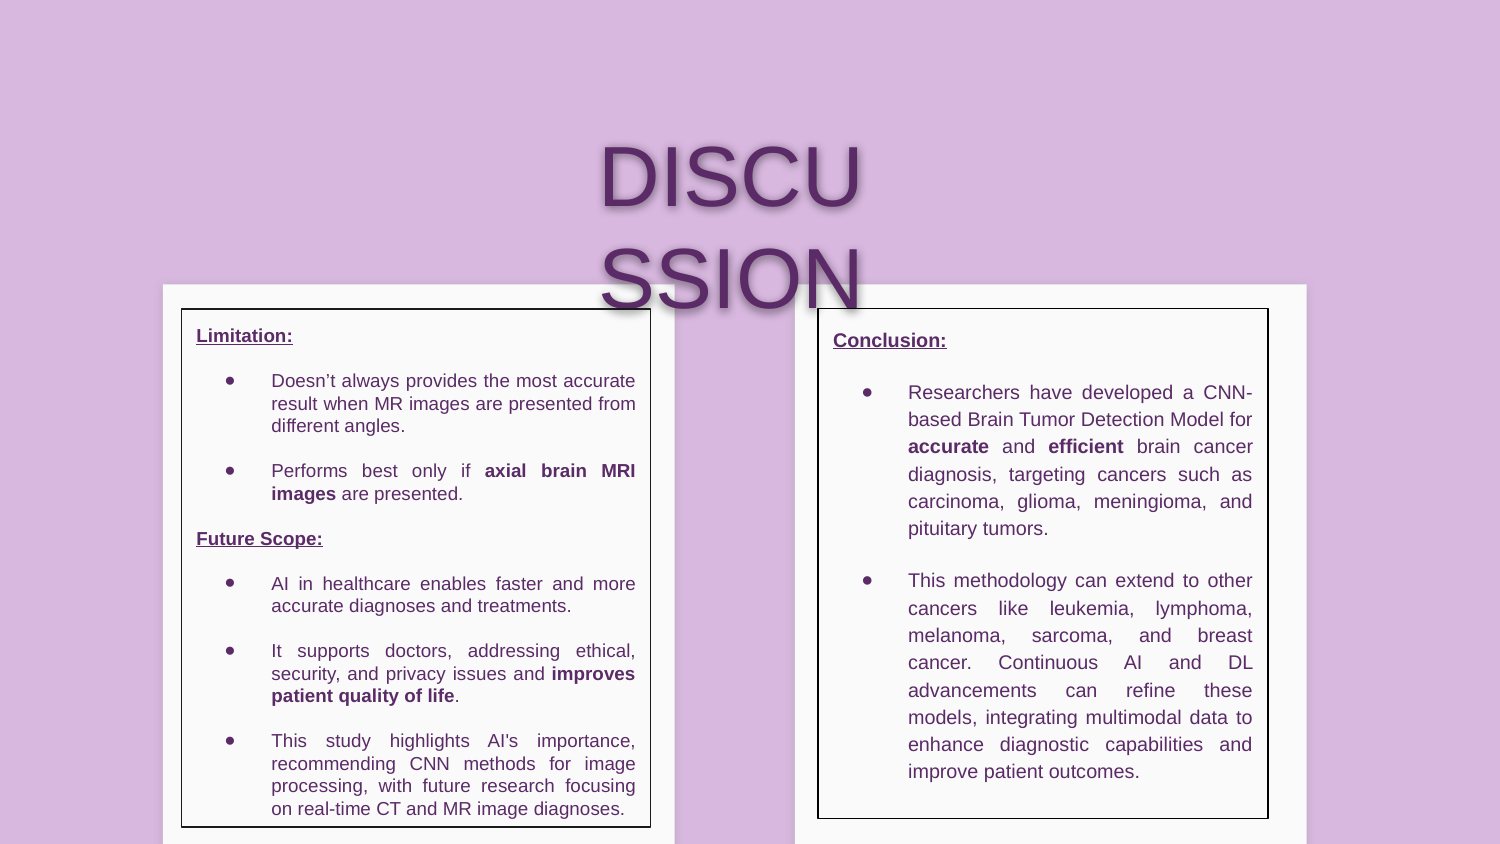

DISCUSSION
Limitation:

Doesn’t always provides the most accurate result when MR images are presented from different angles.

Performs best only if axial brain MRI images are presented.

Future Scope:

AI in healthcare enables faster and more accurate diagnoses and treatments.

It supports doctors, addressing ethical, security, and privacy issues and improves patient quality of life.

This study highlights AI's importance, recommending CNN methods for image processing, with future research focusing on real-time CT and MR image diagnoses.

Conclusion:
Researchers have developed a CNN-based Brain Tumor Detection Model for accurate and efficient brain cancer diagnosis, targeting cancers such as carcinoma, glioma, meningioma, and pituitary tumors.
This methodology can extend to other cancers like leukemia, lymphoma, melanoma, sarcoma, and breast cancer. Continuous AI and DL advancements can refine these models, integrating multimodal data to enhance diagnostic capabilities and improve patient outcomes.